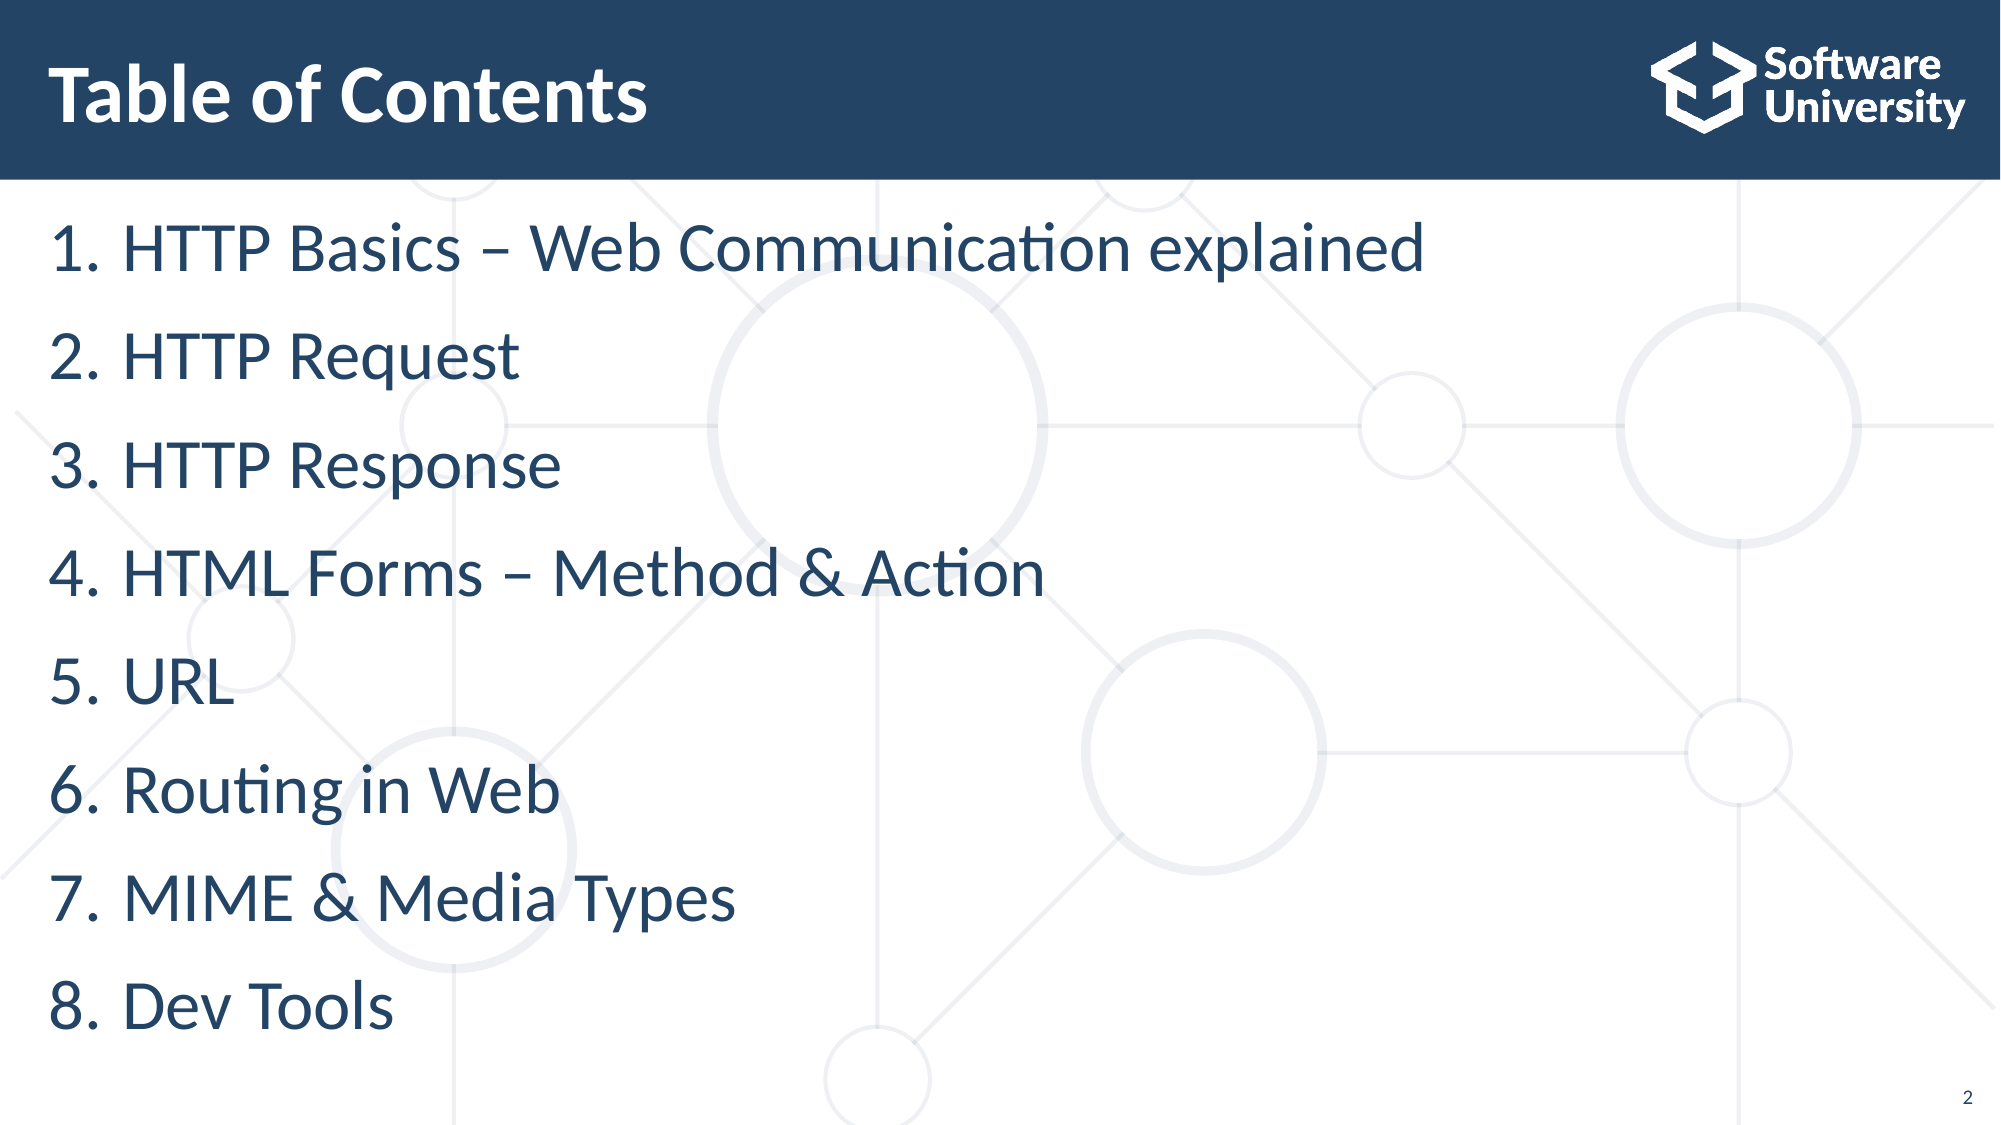

# Table of Contents
HTTP Basics – Web Communication explained
HTTP Request
HTTP Response
HTML Forms – Method & Action
URL
Routing in Web
MIME & Media Types
Dev Tools
2